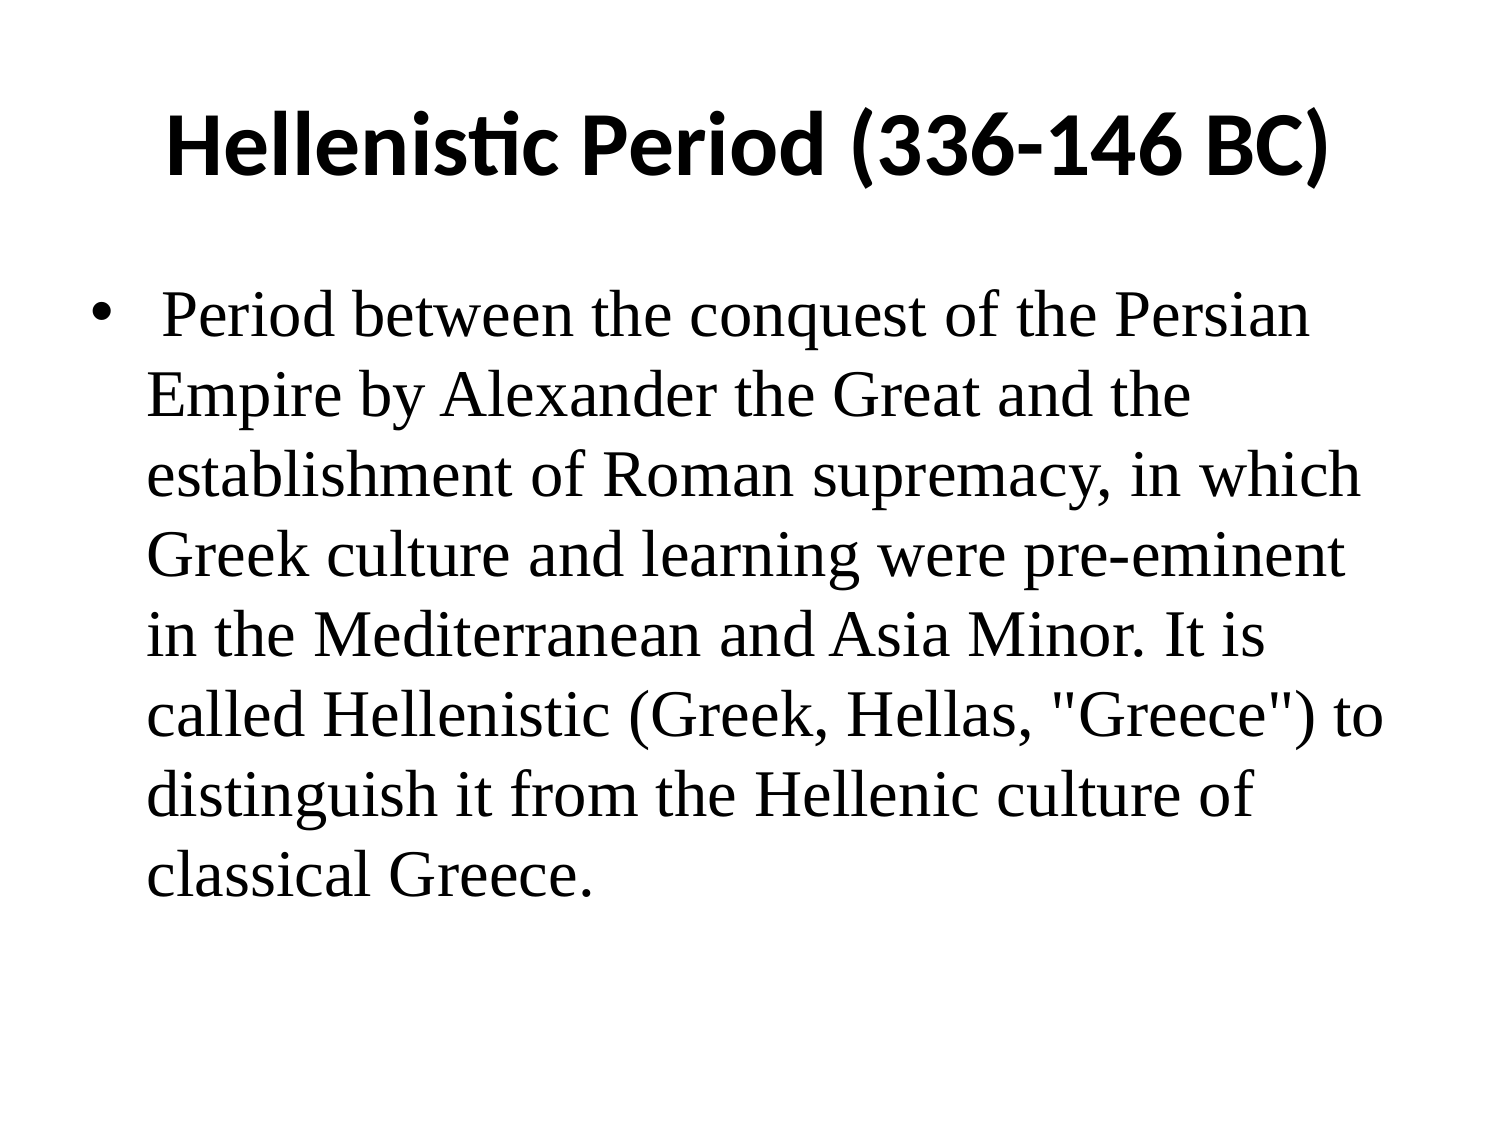

# Hellenistic Period (336-146 BC)
 Period between the conquest of the Persian Empire by Alexander the Great and the establishment of Roman supremacy, in which Greek culture and learning were pre-eminent in the Mediterranean and Asia Minor. It is called Hellenistic (Greek, Hellas, "Greece") to distinguish it from the Hellenic culture of classical Greece.